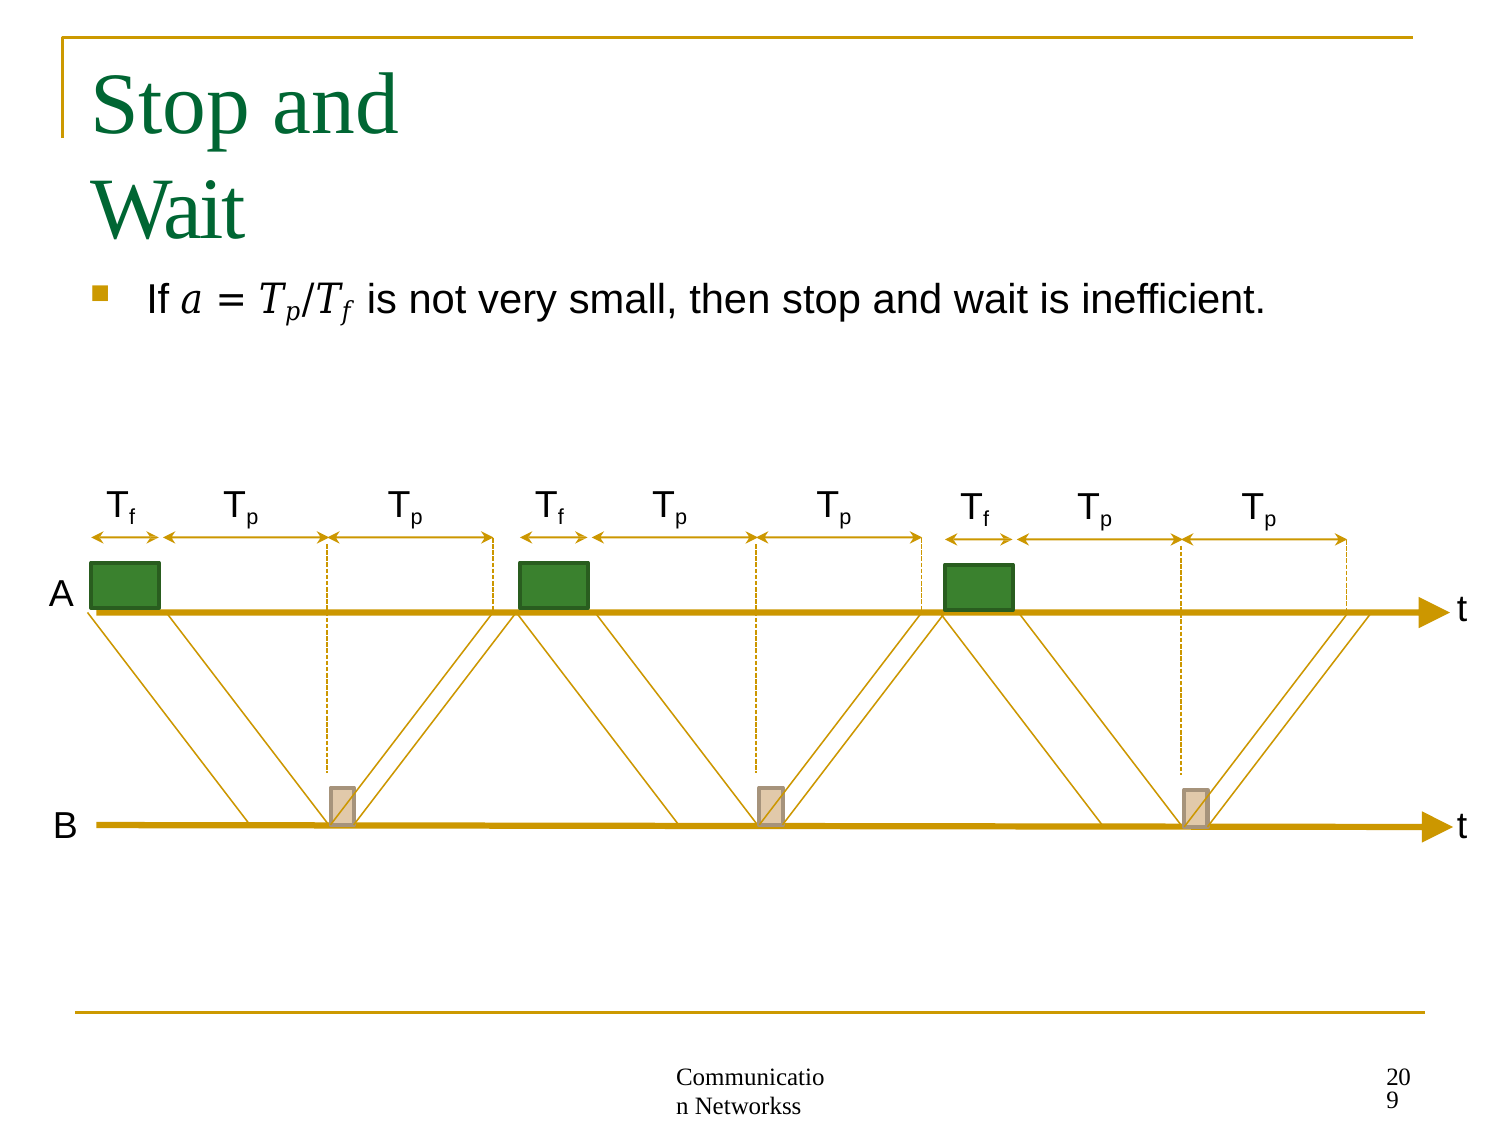

# Stop and Wait
If 𝑎 = 𝑇𝑝/𝑇𝑓 is not very small, then stop and wait is inefficient.
Tf
Tp
Tp
Tf
Tp
Tp
Tf
Tp
Tp

A
t
B
t
209
Communication Networkss